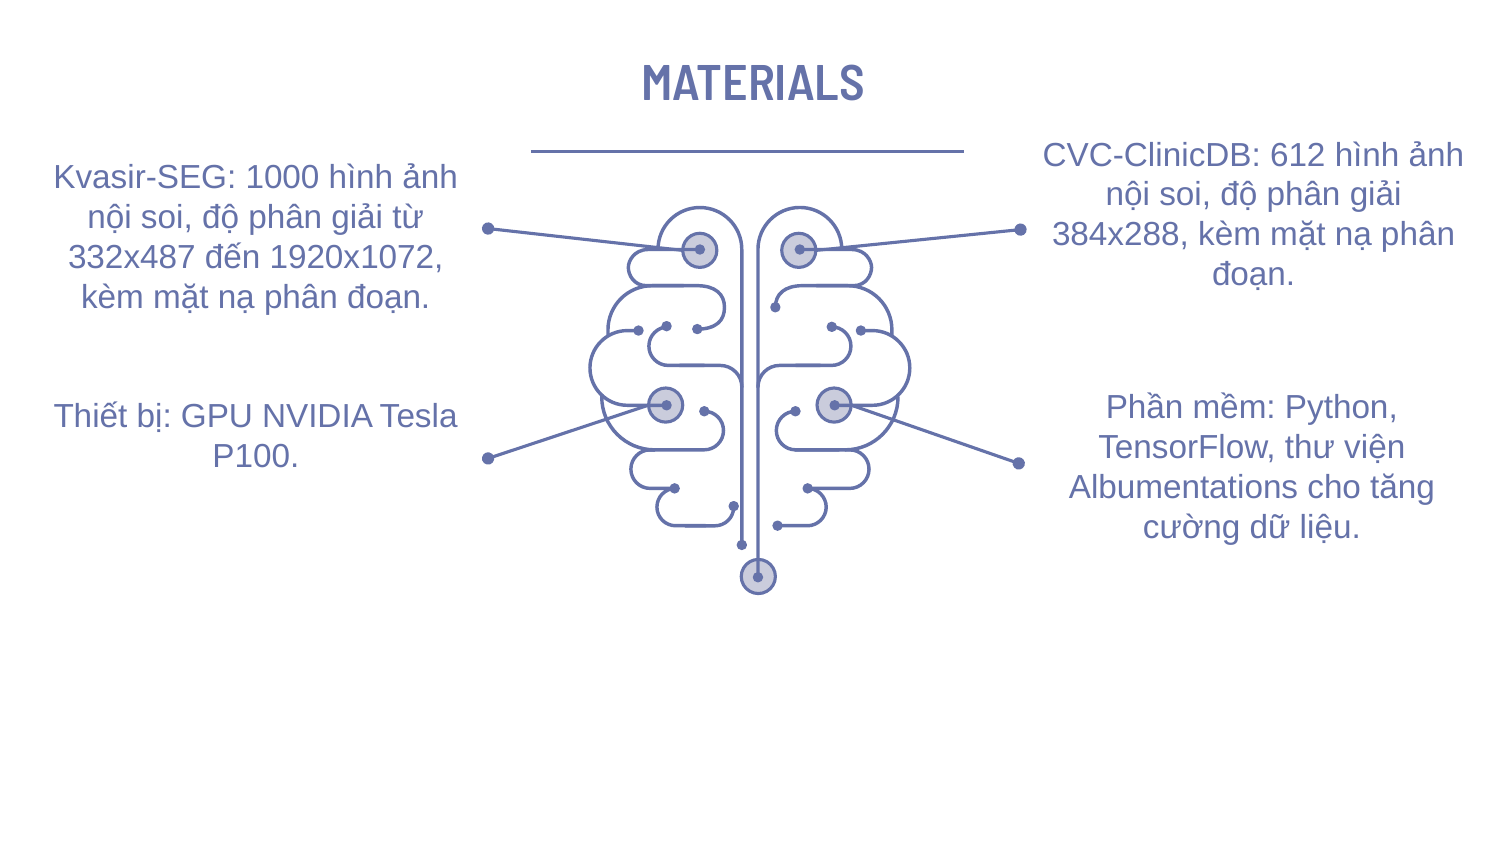

# MATERIALS
Kvasir-SEG: 1000 hình ảnh nội soi, độ phân giải từ 332x487 đến 1920x1072, kèm mặt nạ phân đoạn.
CVC-ClinicDB: 612 hình ảnh nội soi, độ phân giải 384x288, kèm mặt nạ phân đoạn.

Phần mềm: Python, TensorFlow, thư viện Albumentations cho tăng cường dữ liệu.
Thiết bị: GPU NVIDIA Tesla P100.